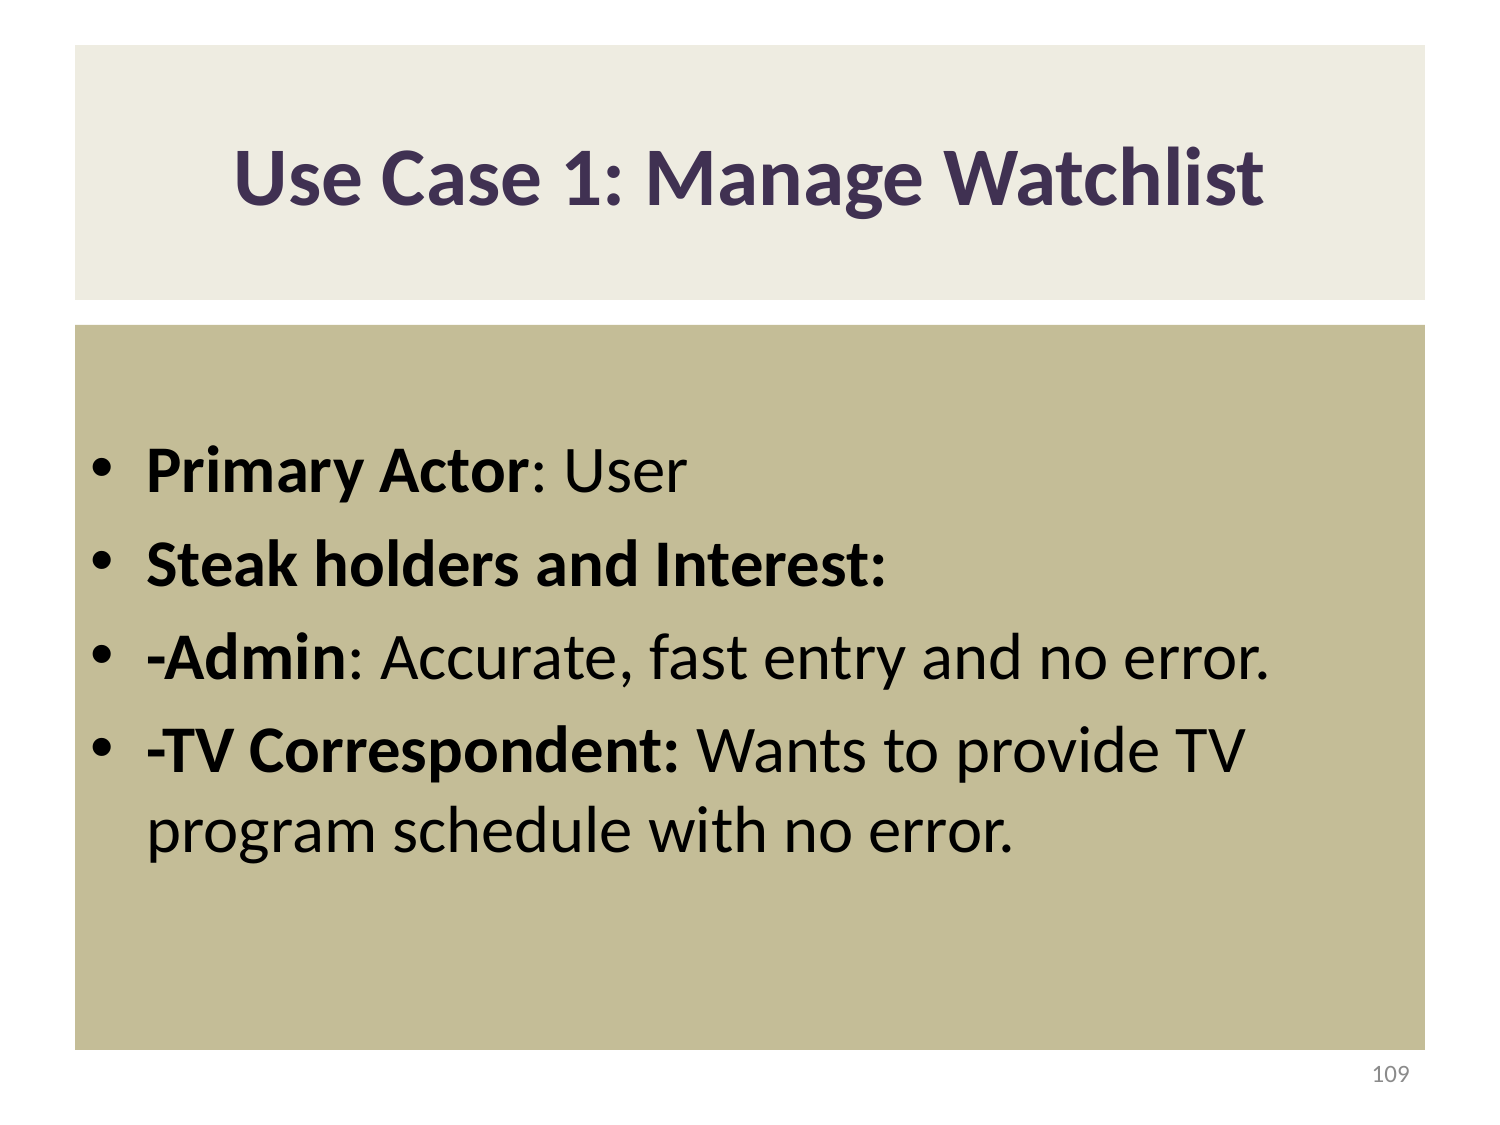

# Use Case 1: Manage Watchlist

Primary Actor: User
Steak holders and Interest:
-Admin: Accurate, fast entry and no error.
-TV Correspondent: Wants to provide TV program schedule with no error.

109